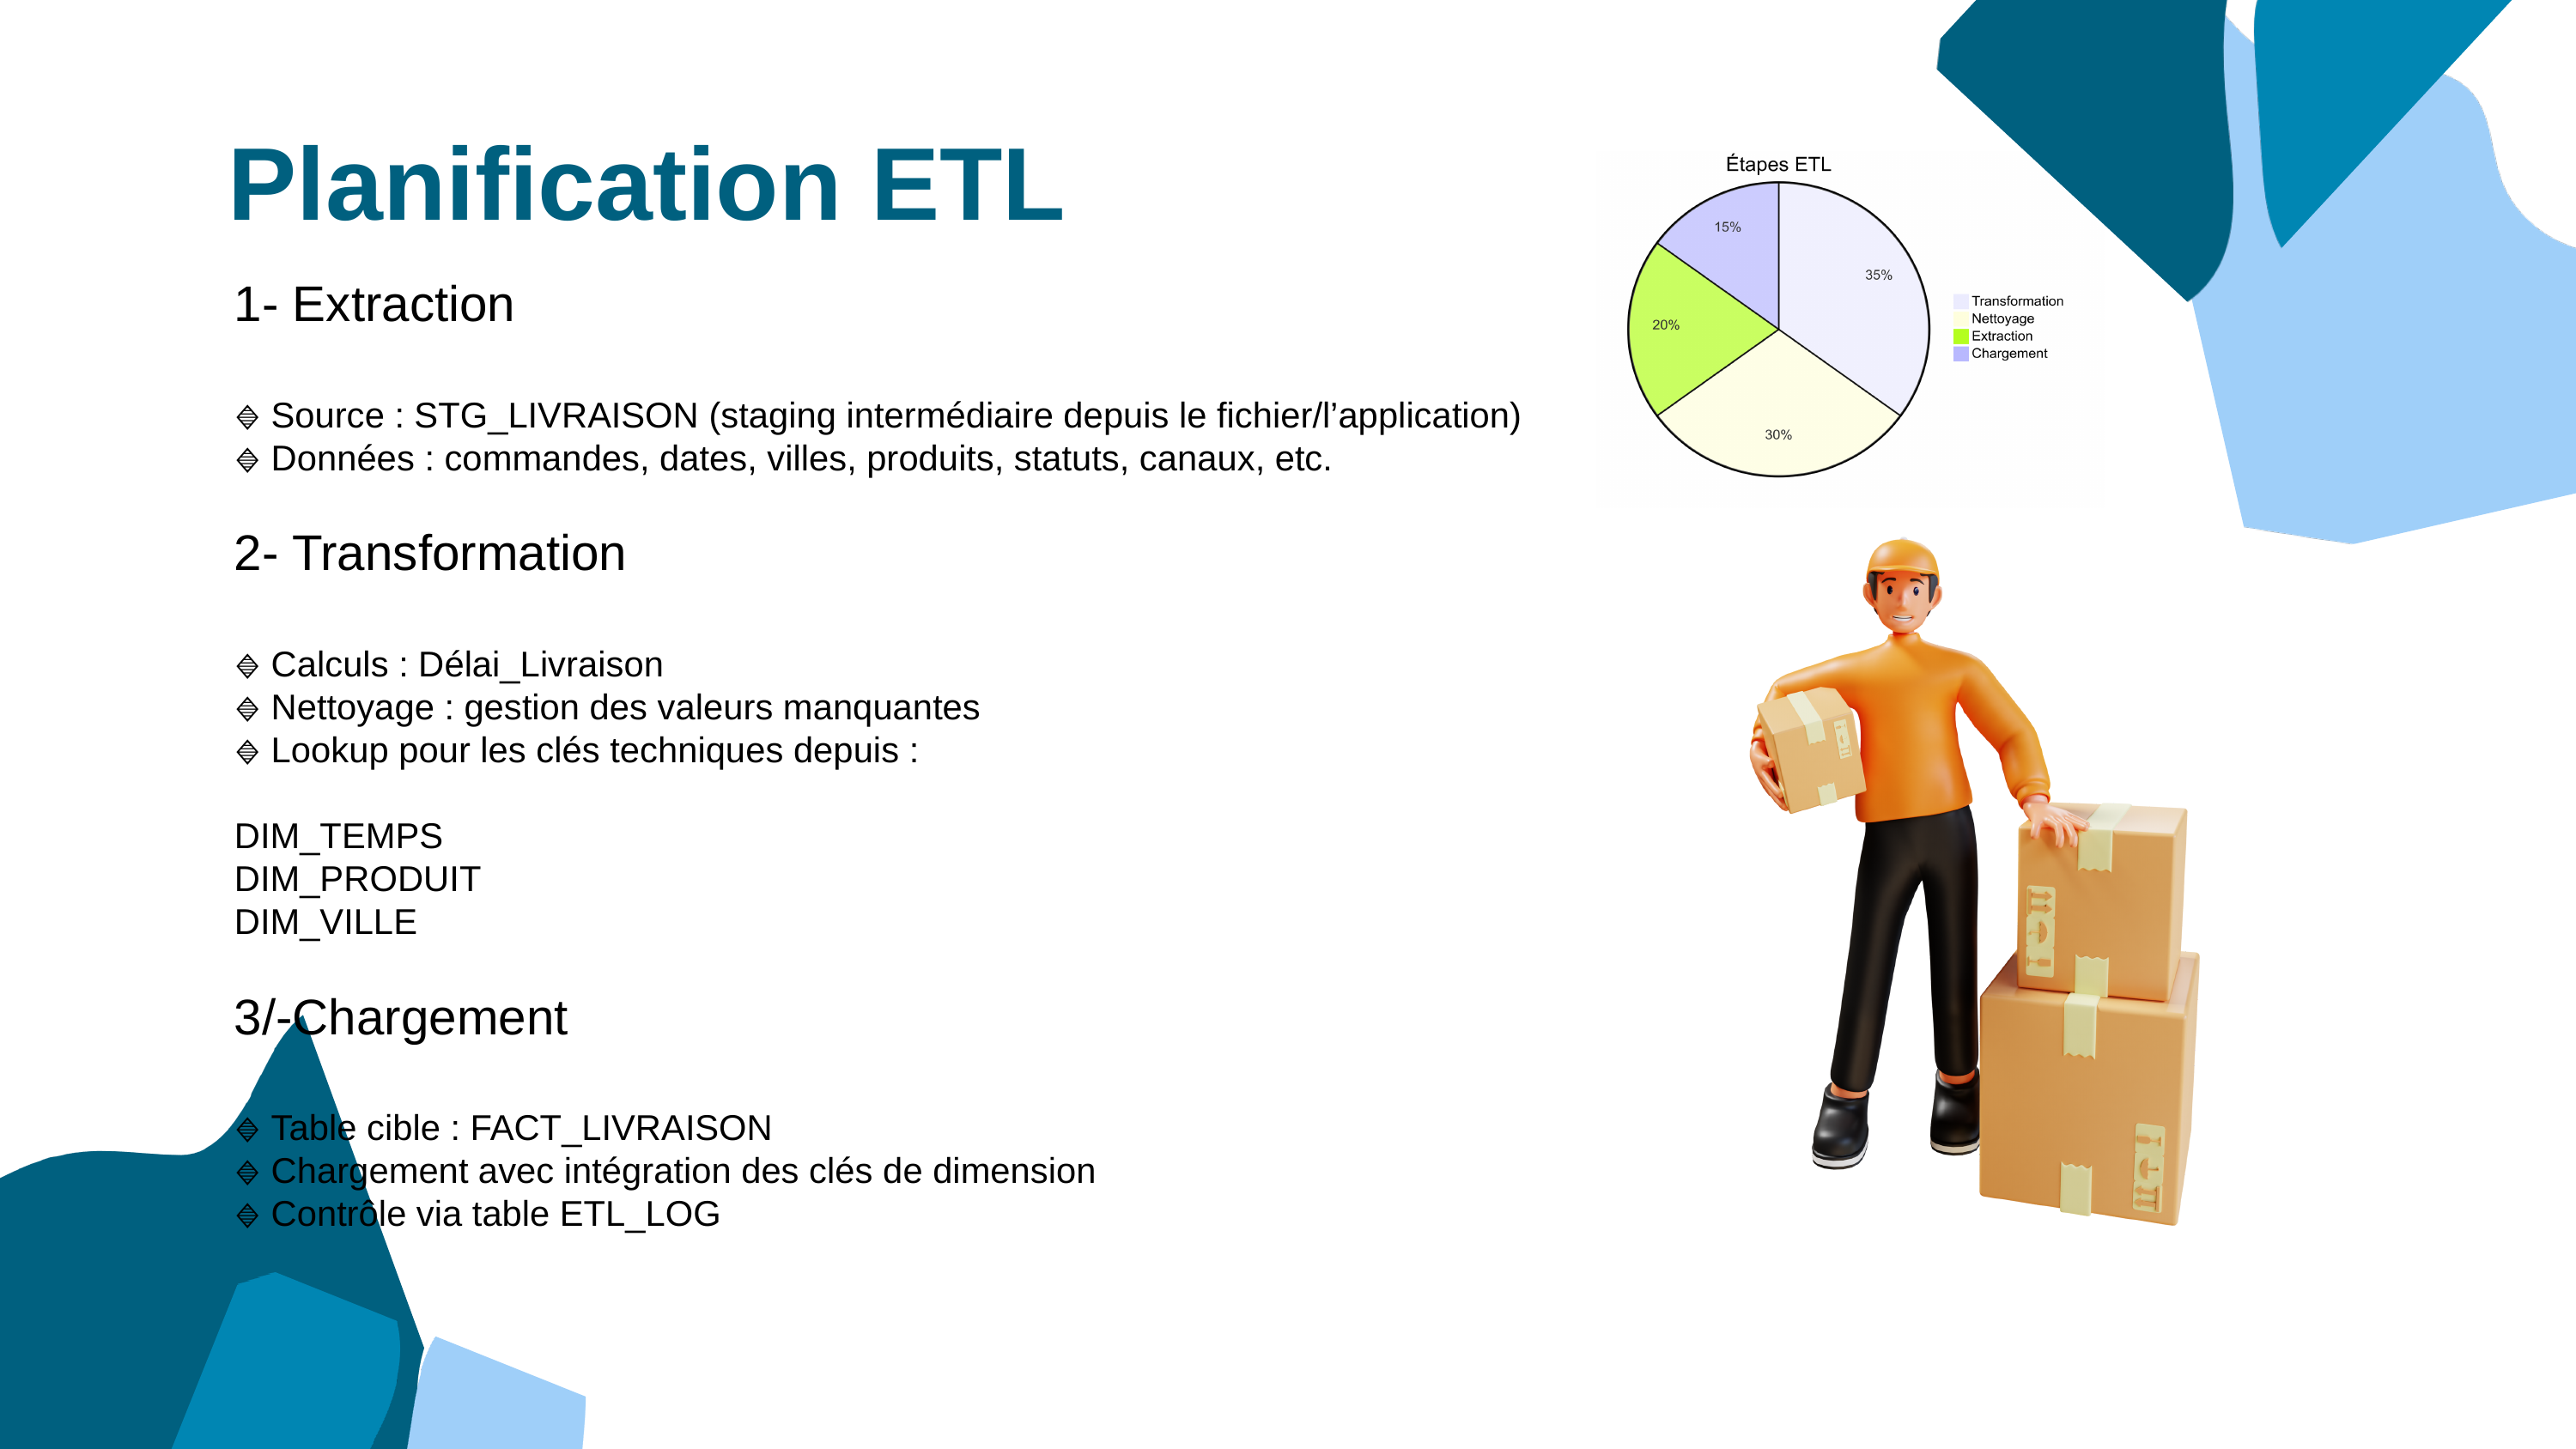

Planification ETL

1- Extraction

🔹 Source : STG_LIVRAISON (staging intermédiaire depuis le fichier/l’application)
🔹 Données : commandes, dates, villes, produits, statuts, canaux, etc.

2- Transformation

🔹 Calculs : Délai_Livraison
🔹 Nettoyage : gestion des valeurs manquantes
🔹 Lookup pour les clés techniques depuis :

DIM_TEMPS
DIM_PRODUIT
DIM_VILLE

3/-Chargement

🔹 Table cible : FACT_LIVRAISON
🔹 Chargement avec intégration des clés de dimension
🔹 Contrôle via table ETL_LOG